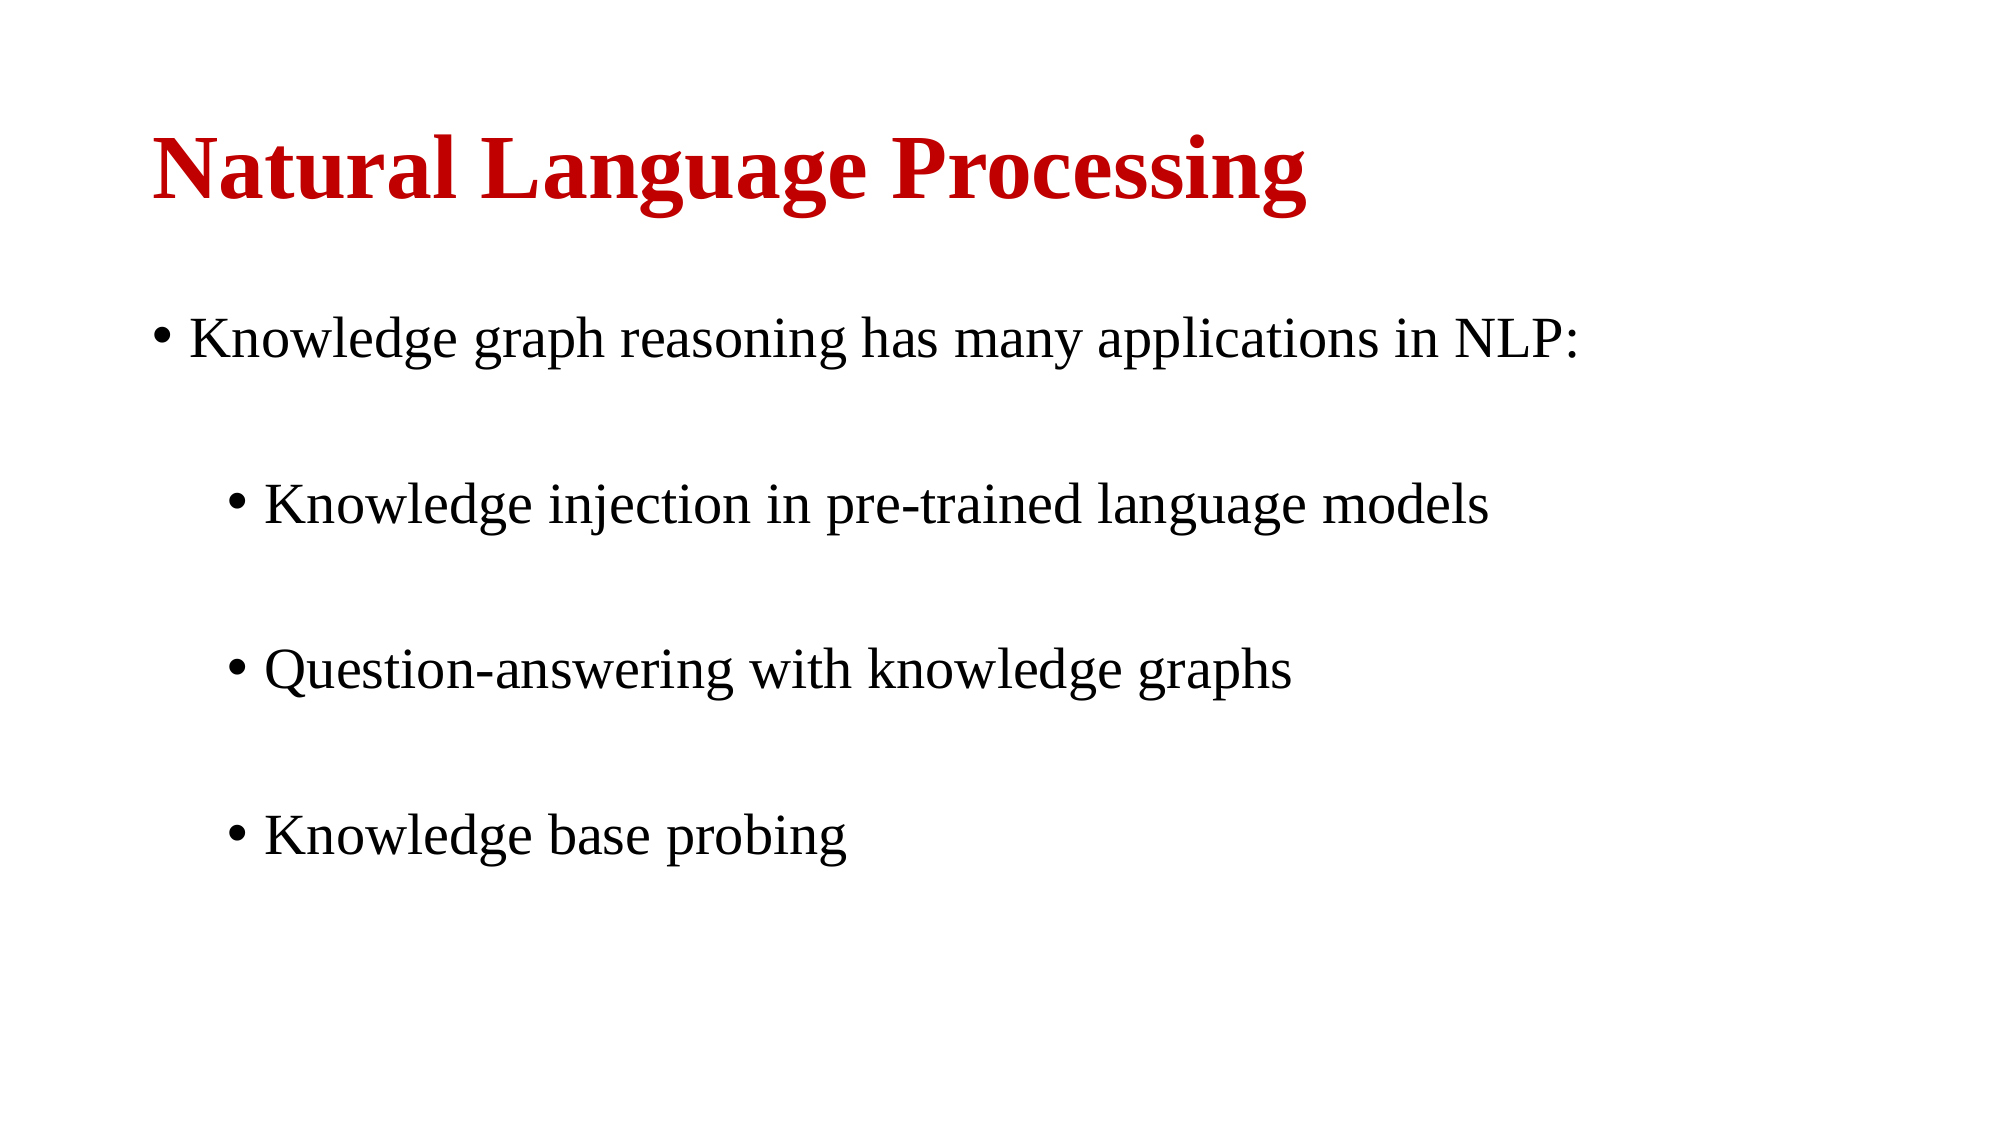

# Natural Language Processing
Knowledge graph reasoning has many applications in NLP:

Knowledge injection in pre-trained language models

Question-answering with knowledge graphs

Knowledge base probing